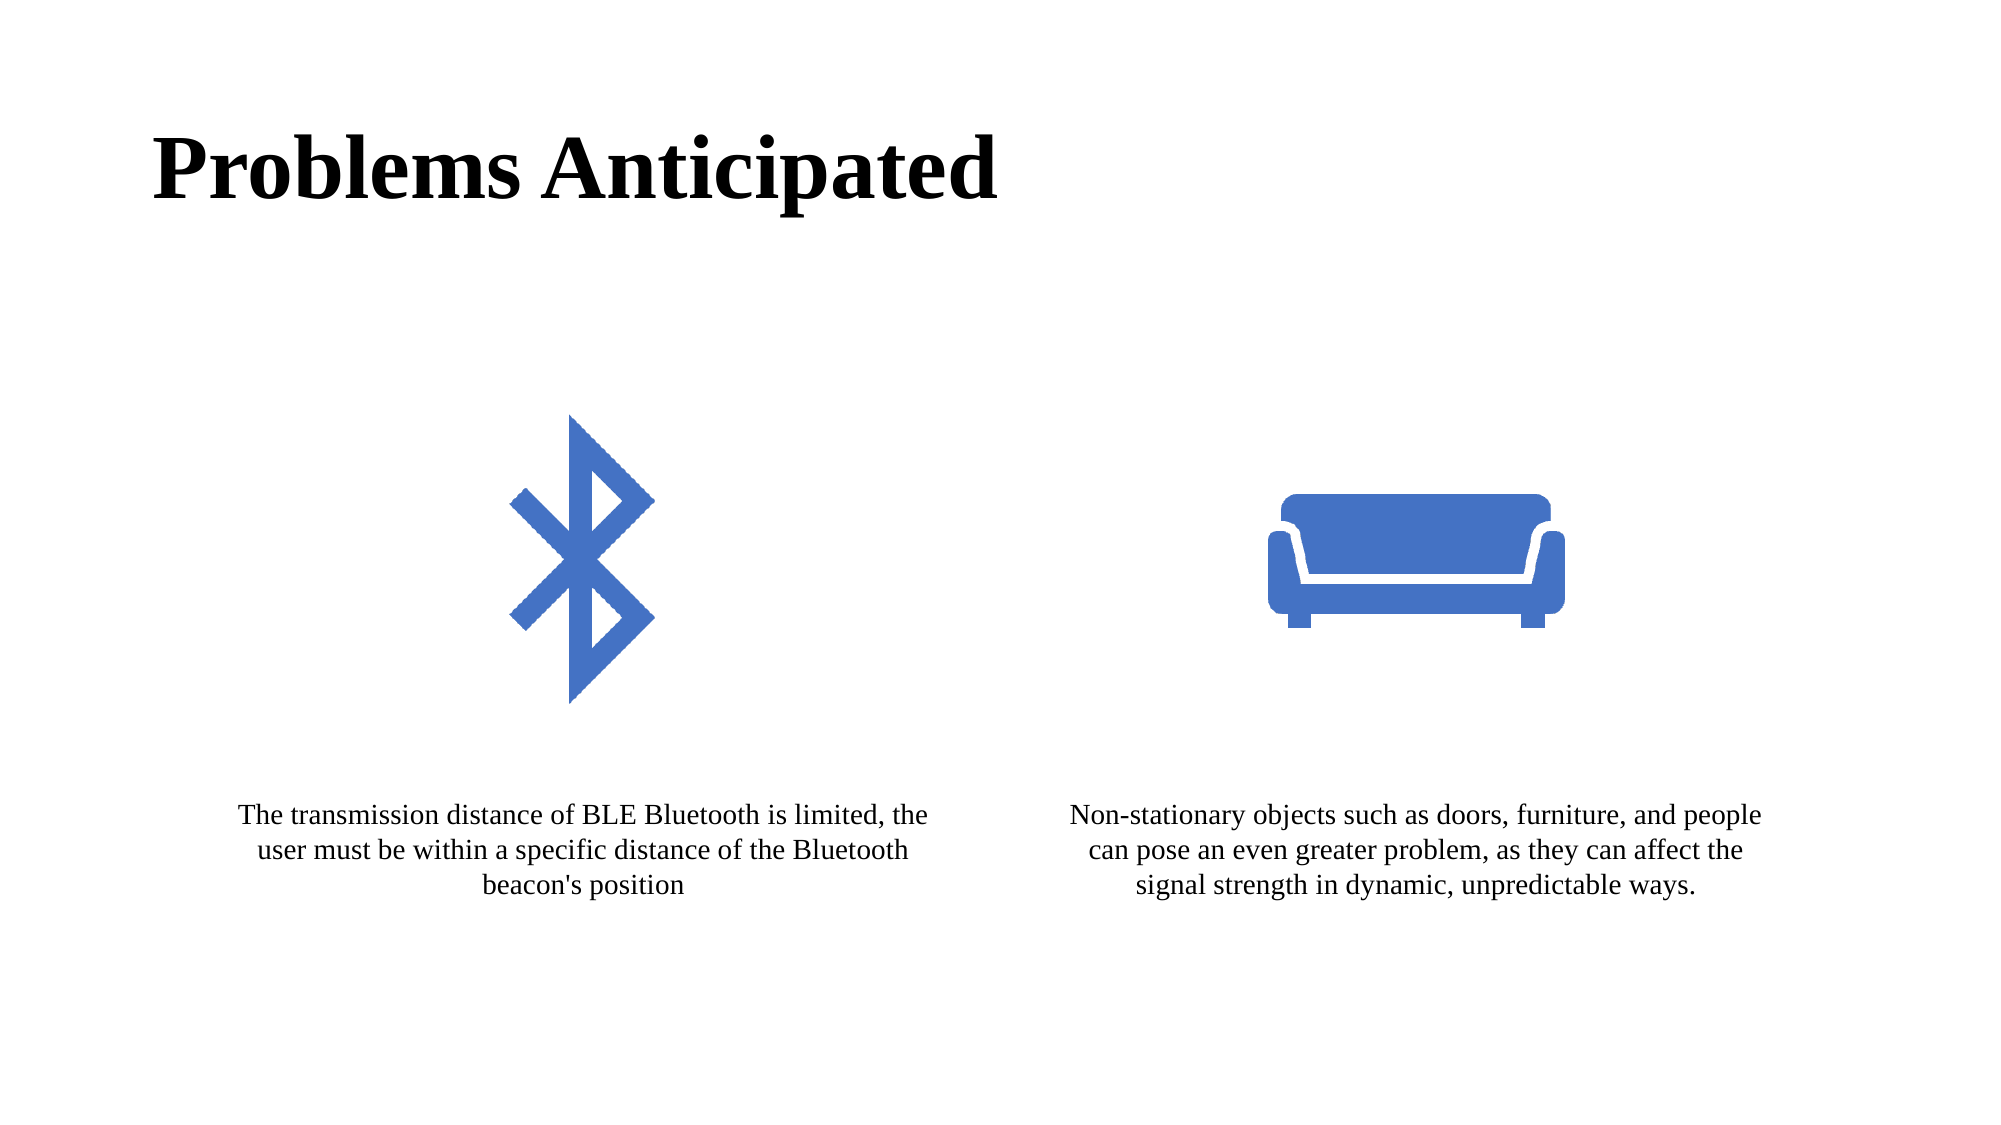

# Problems Anticipated
The transmission distance of BLE Bluetooth is limited, the user must be within a specific distance of the Bluetooth beacon's position
Non-stationary objects such as doors, furniture, and people can pose an even greater problem, as they can affect the signal strength in dynamic, unpredictable ways.